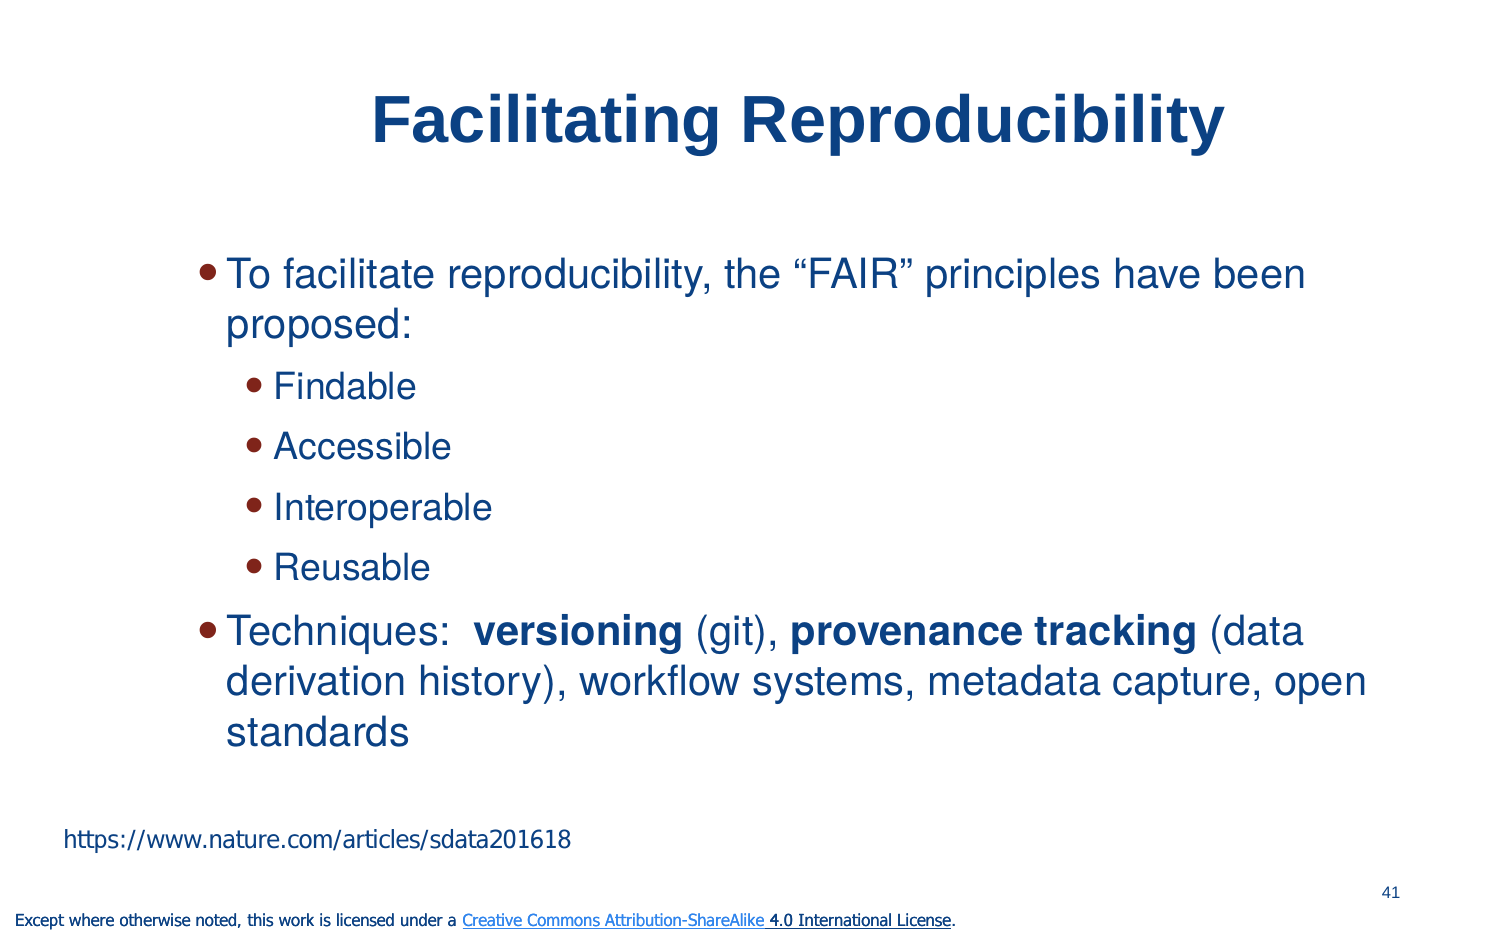

# Facilitating Reproducibility
To facilitate reproducibility, the “FAIR” principles have been proposed:
Findable
Accessible
Interoperable
Reusable
Techniques:  versioning (git), provenance tracking (data derivation history), workflow systems, metadata capture, open standards
https://www.nature.com/articles/sdata201618
41